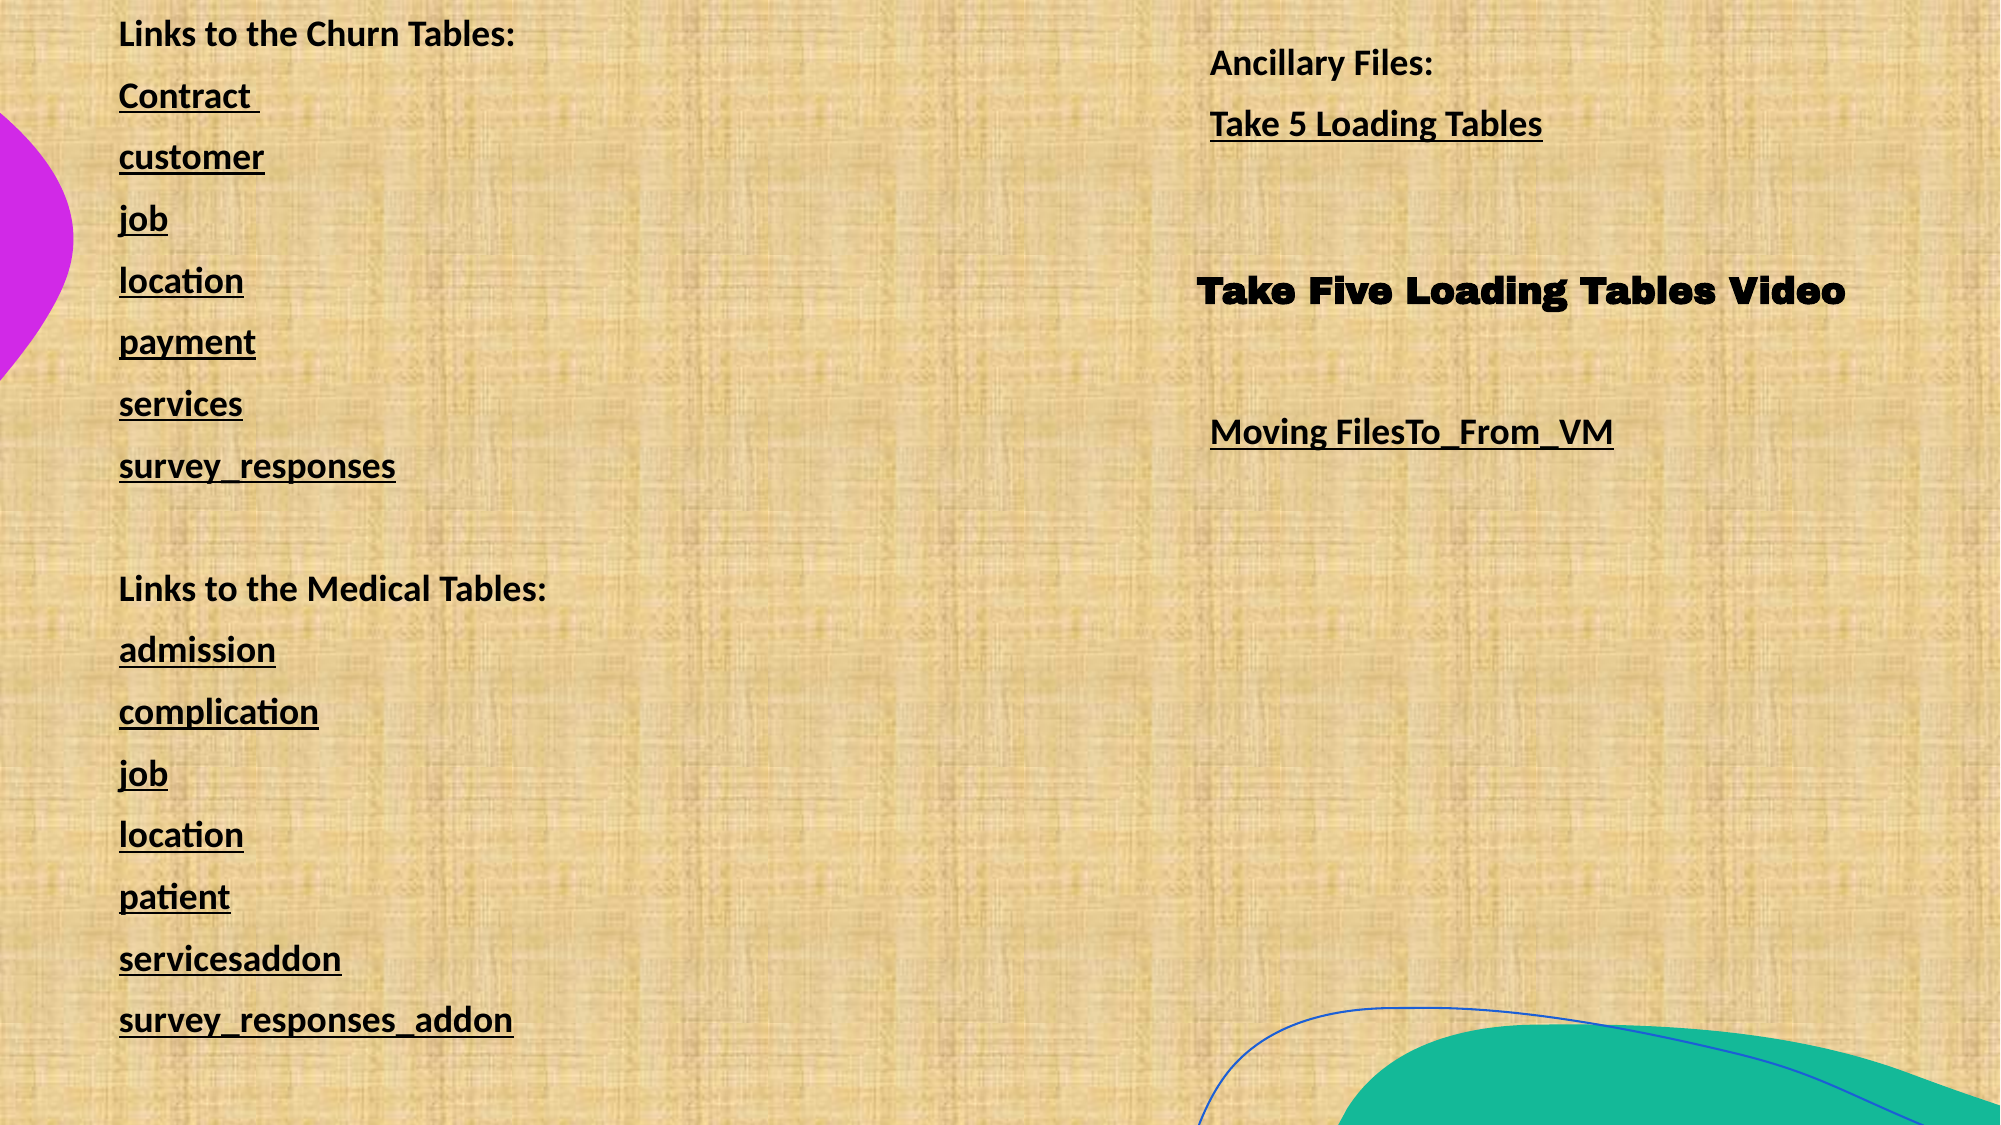

Links to the Churn Tables:
Contract
customer
job
location
payment
services
survey_responses

Links to the Medical Tables:
admission
complication
job
location
patient
servicesaddon
survey_responses_addon

Ancillary Files:
Take 5 Loading Tables

Moving FilesTo_From_VM

Take Five Loading Tables Video